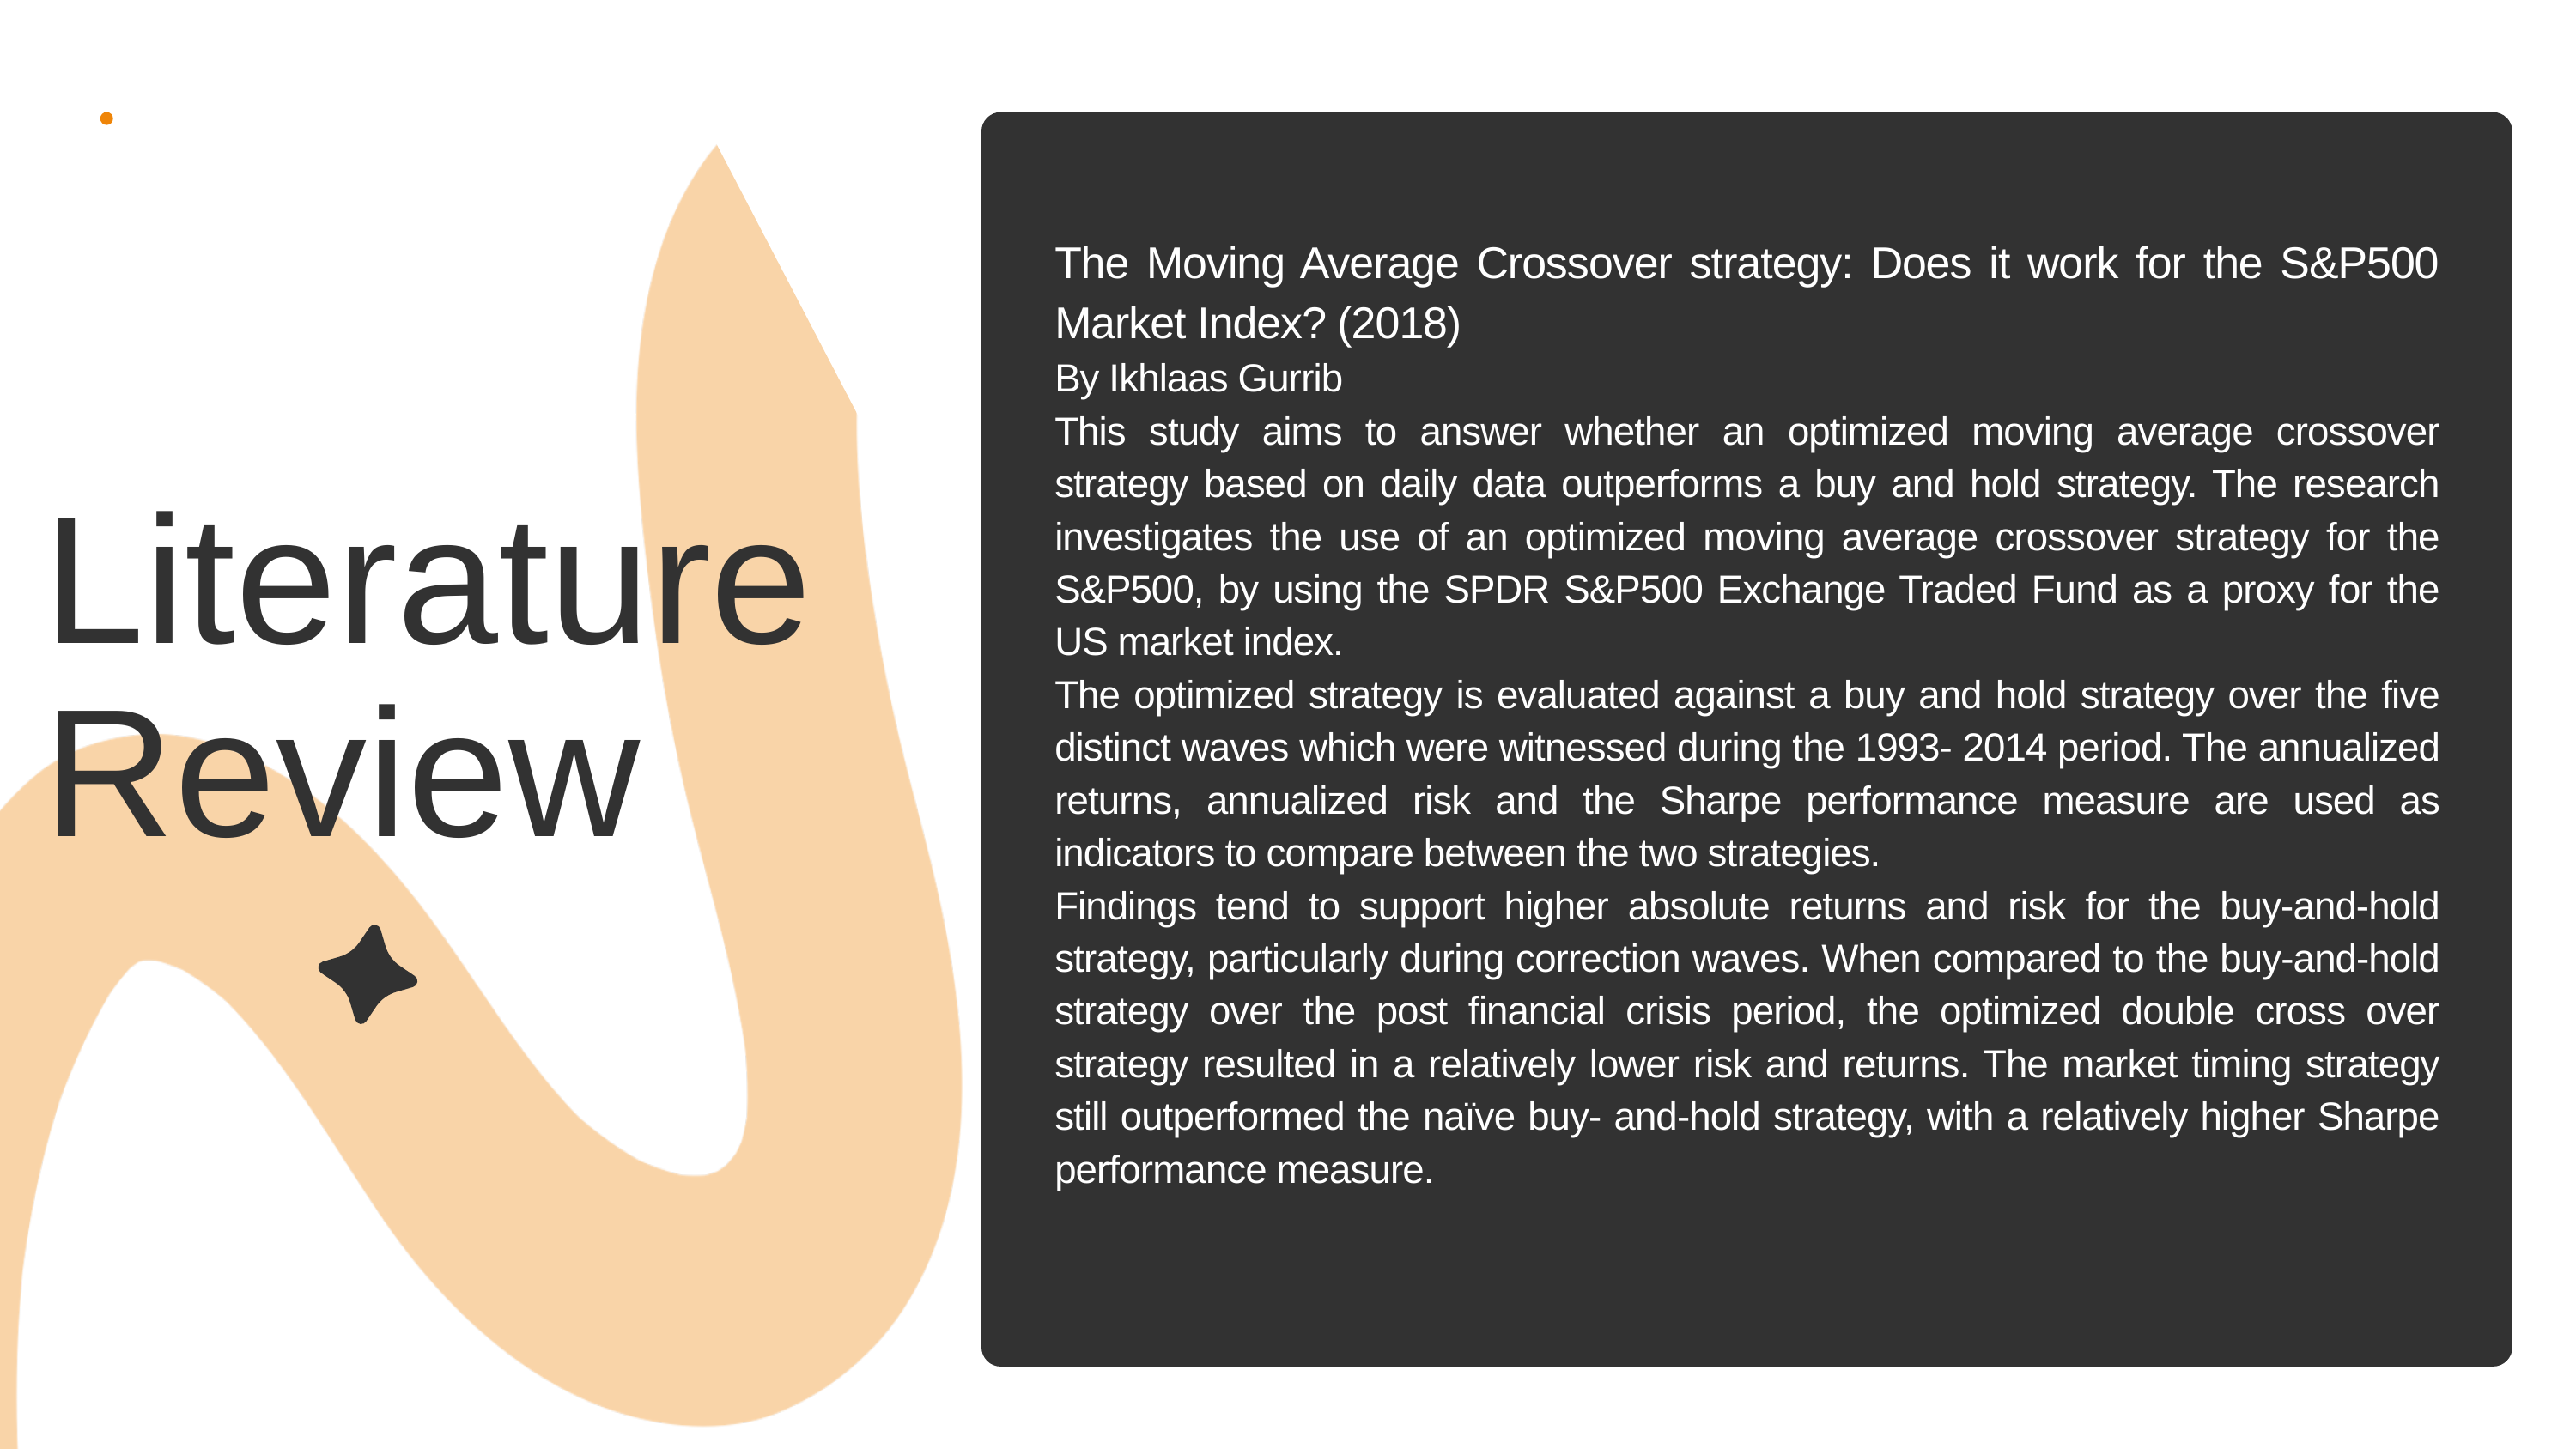

The Moving Average Crossover strategy: Does it work for the S&P500 Market Index? (2018)
By Ikhlaas Gurrib
This study aims to answer whether an optimized moving average crossover strategy based on daily data outperforms a buy and hold strategy. The research investigates the use of an optimized moving average crossover strategy for the S&P500, by using the SPDR S&P500 Exchange Traded Fund as a proxy for the US market index.
The optimized strategy is evaluated against a buy and hold strategy over the five distinct waves which were witnessed during the 1993- 2014 period. The annualized returns, annualized risk and the Sharpe performance measure are used as indicators to compare between the two strategies.
Findings tend to support higher absolute returns and risk for the buy-and-hold strategy, particularly during correction waves. When compared to the buy-and-hold strategy over the post financial crisis period, the optimized double cross over strategy resulted in a relatively lower risk and returns. The market timing strategy still outperformed the naïve buy- and-hold strategy, with a relatively higher Sharpe performance measure.

Literature
Review